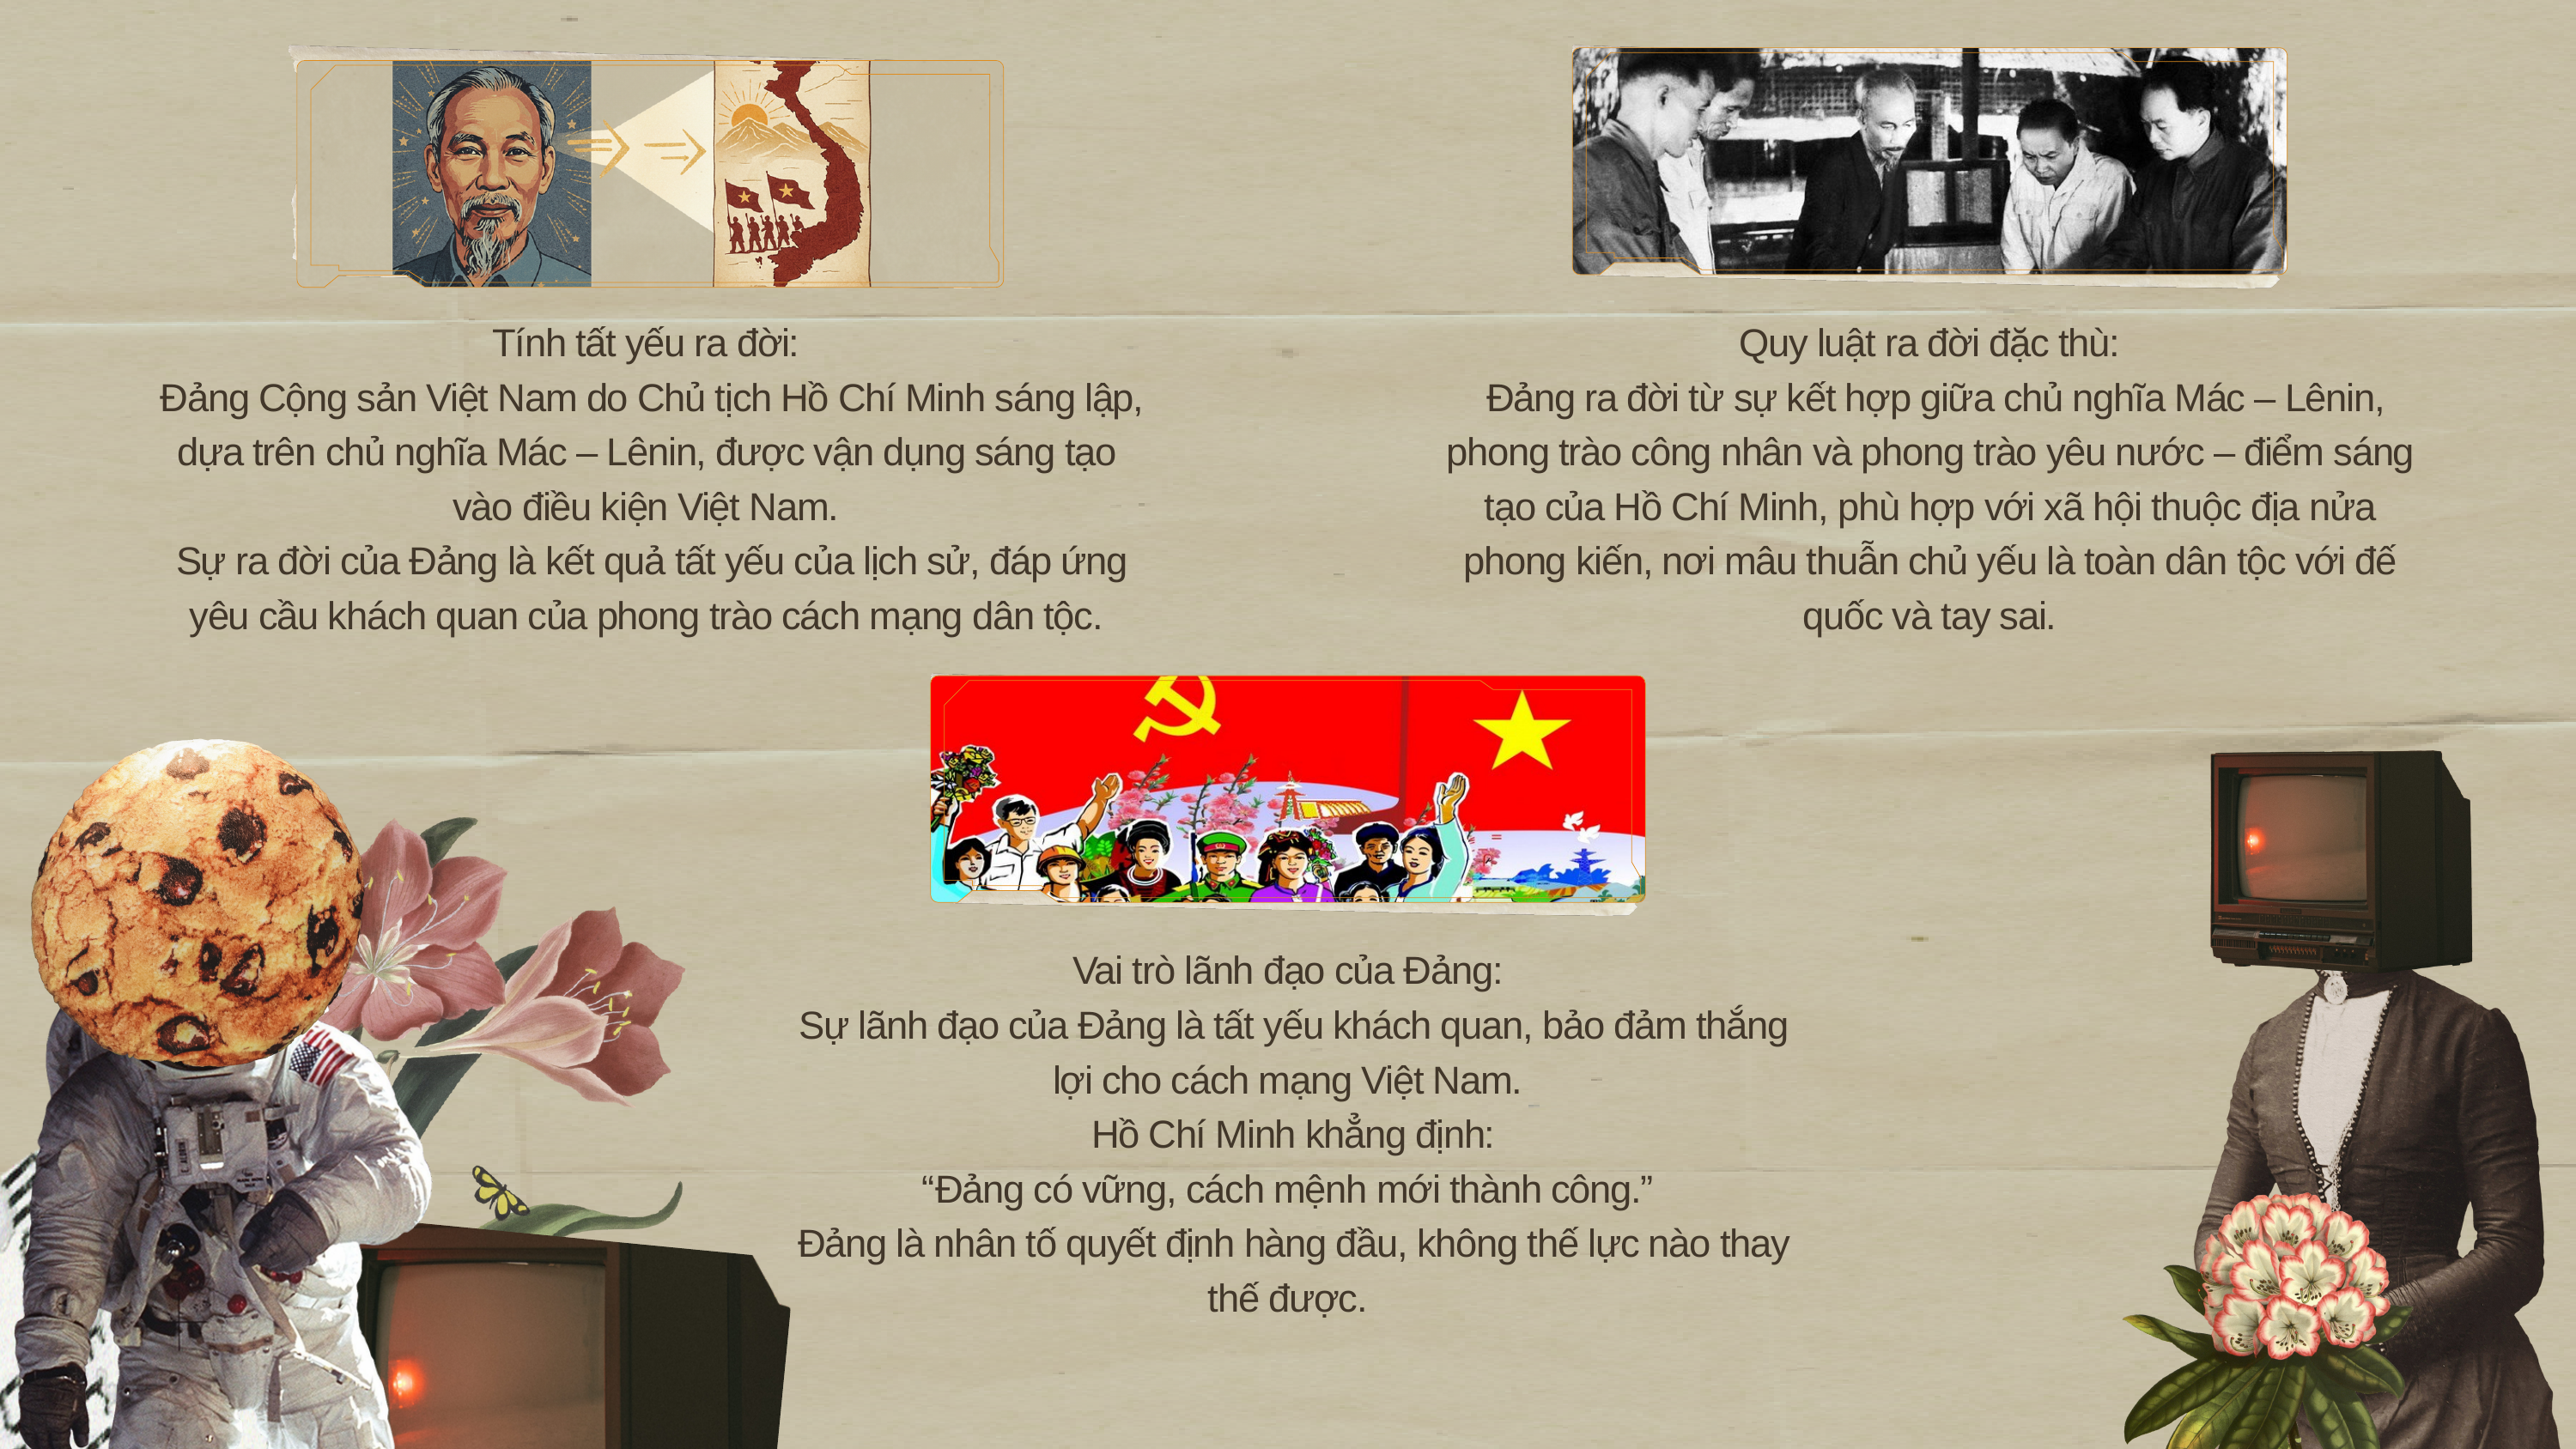

Tính tất yếu ra đời:
 Đảng Cộng sản Việt Nam do Chủ tịch Hồ Chí Minh sáng lập, dựa trên chủ nghĩa Mác – Lênin, được vận dụng sáng tạo vào điều kiện Việt Nam.
 Sự ra đời của Đảng là kết quả tất yếu của lịch sử, đáp ứng yêu cầu khách quan của phong trào cách mạng dân tộc.
Quy luật ra đời đặc thù:
 Đảng ra đời từ sự kết hợp giữa chủ nghĩa Mác – Lênin, phong trào công nhân và phong trào yêu nước – điểm sáng tạo của Hồ Chí Minh, phù hợp với xã hội thuộc địa nửa phong kiến, nơi mâu thuẫn chủ yếu là toàn dân tộc với đế quốc và tay sai.

Vai trò lãnh đạo của Đảng:
 Sự lãnh đạo của Đảng là tất yếu khách quan, bảo đảm thắng lợi cho cách mạng Việt Nam.
 Hồ Chí Minh khẳng định:
“Đảng có vững, cách mệnh mới thành công.”
 Đảng là nhân tố quyết định hàng đầu, không thế lực nào thay thế được.